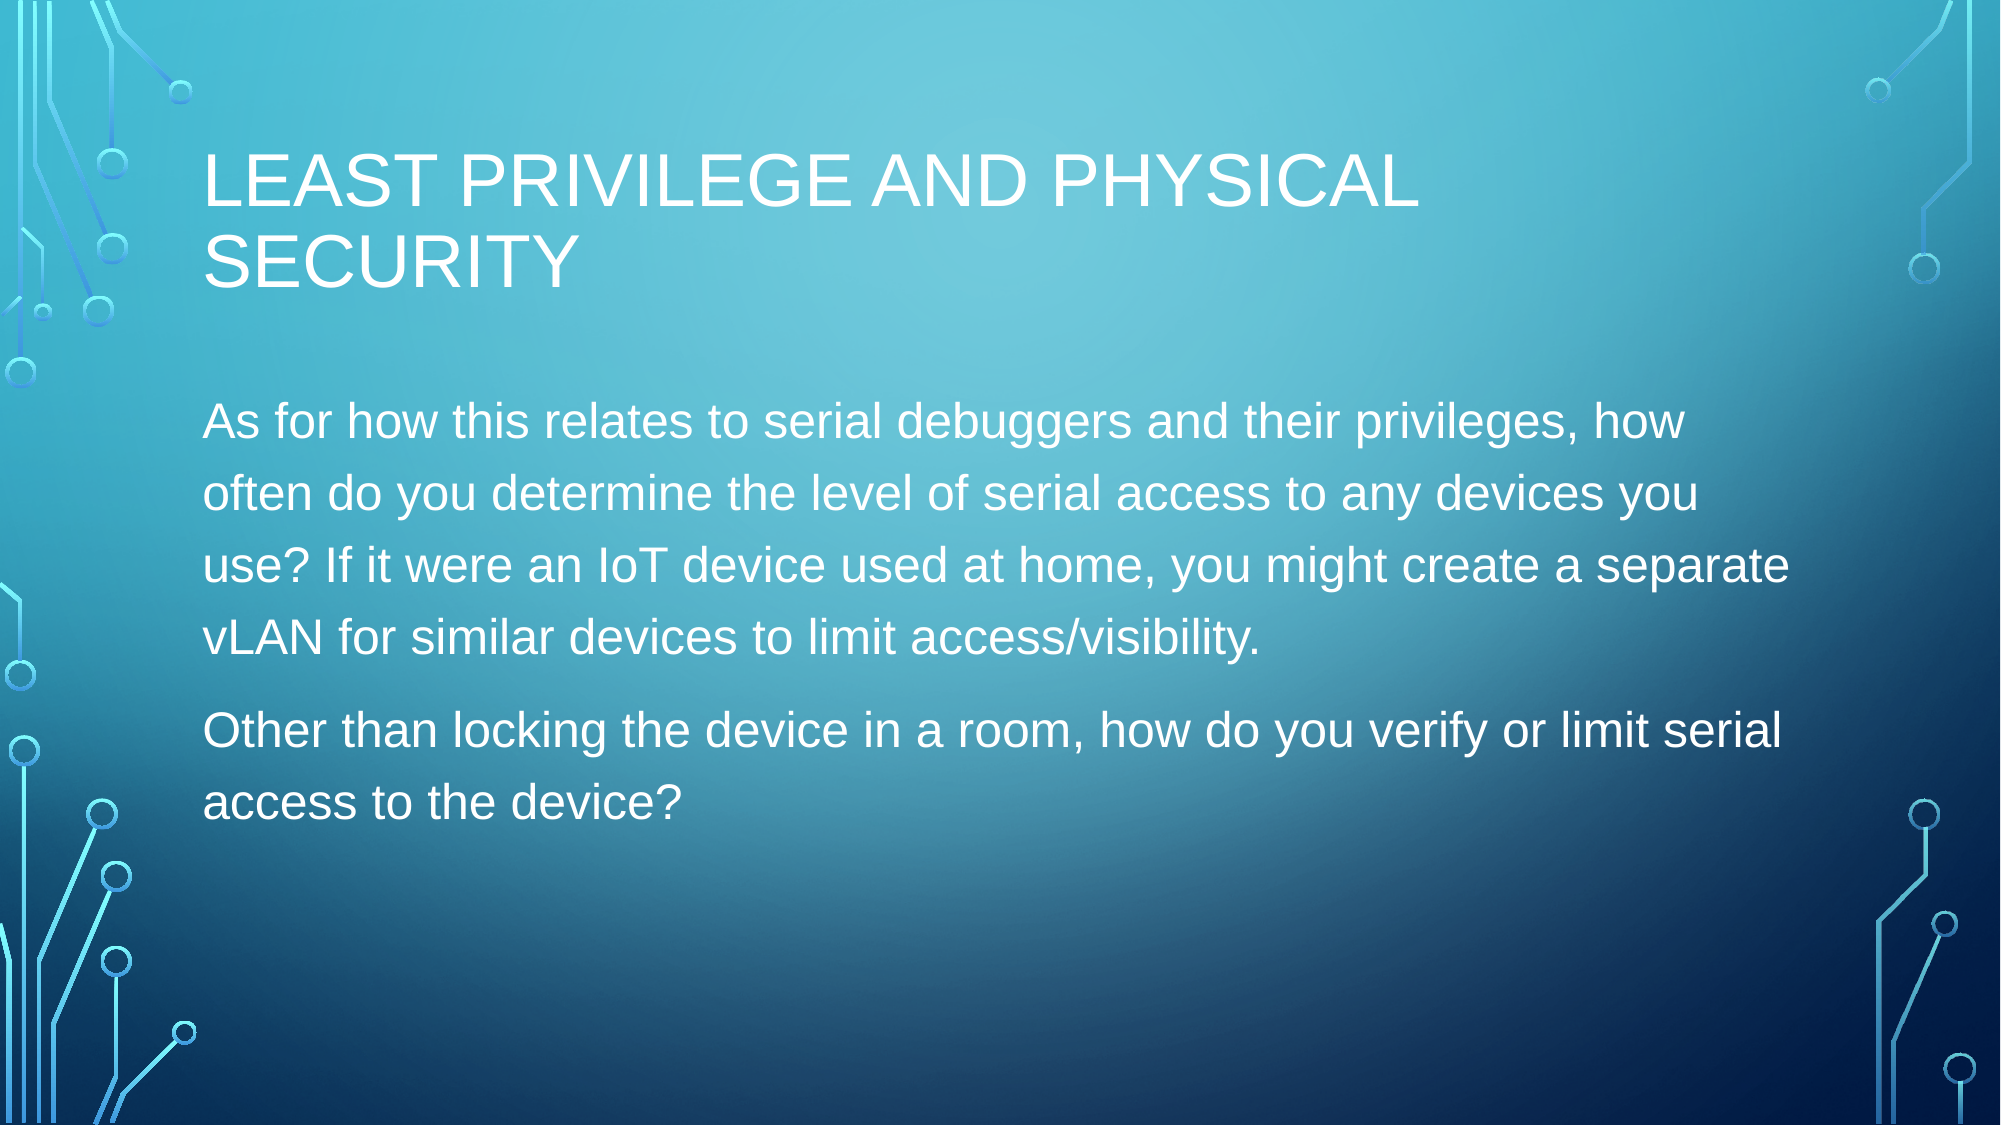

# Least privilege and Physical security
As for how this relates to serial debuggers and their privileges, how often do you determine the level of serial access to any devices you use? If it were an IoT device used at home, you might create a separate vLAN for similar devices to limit access/visibility.
Other than locking the device in a room, how do you verify or limit serial access to the device?